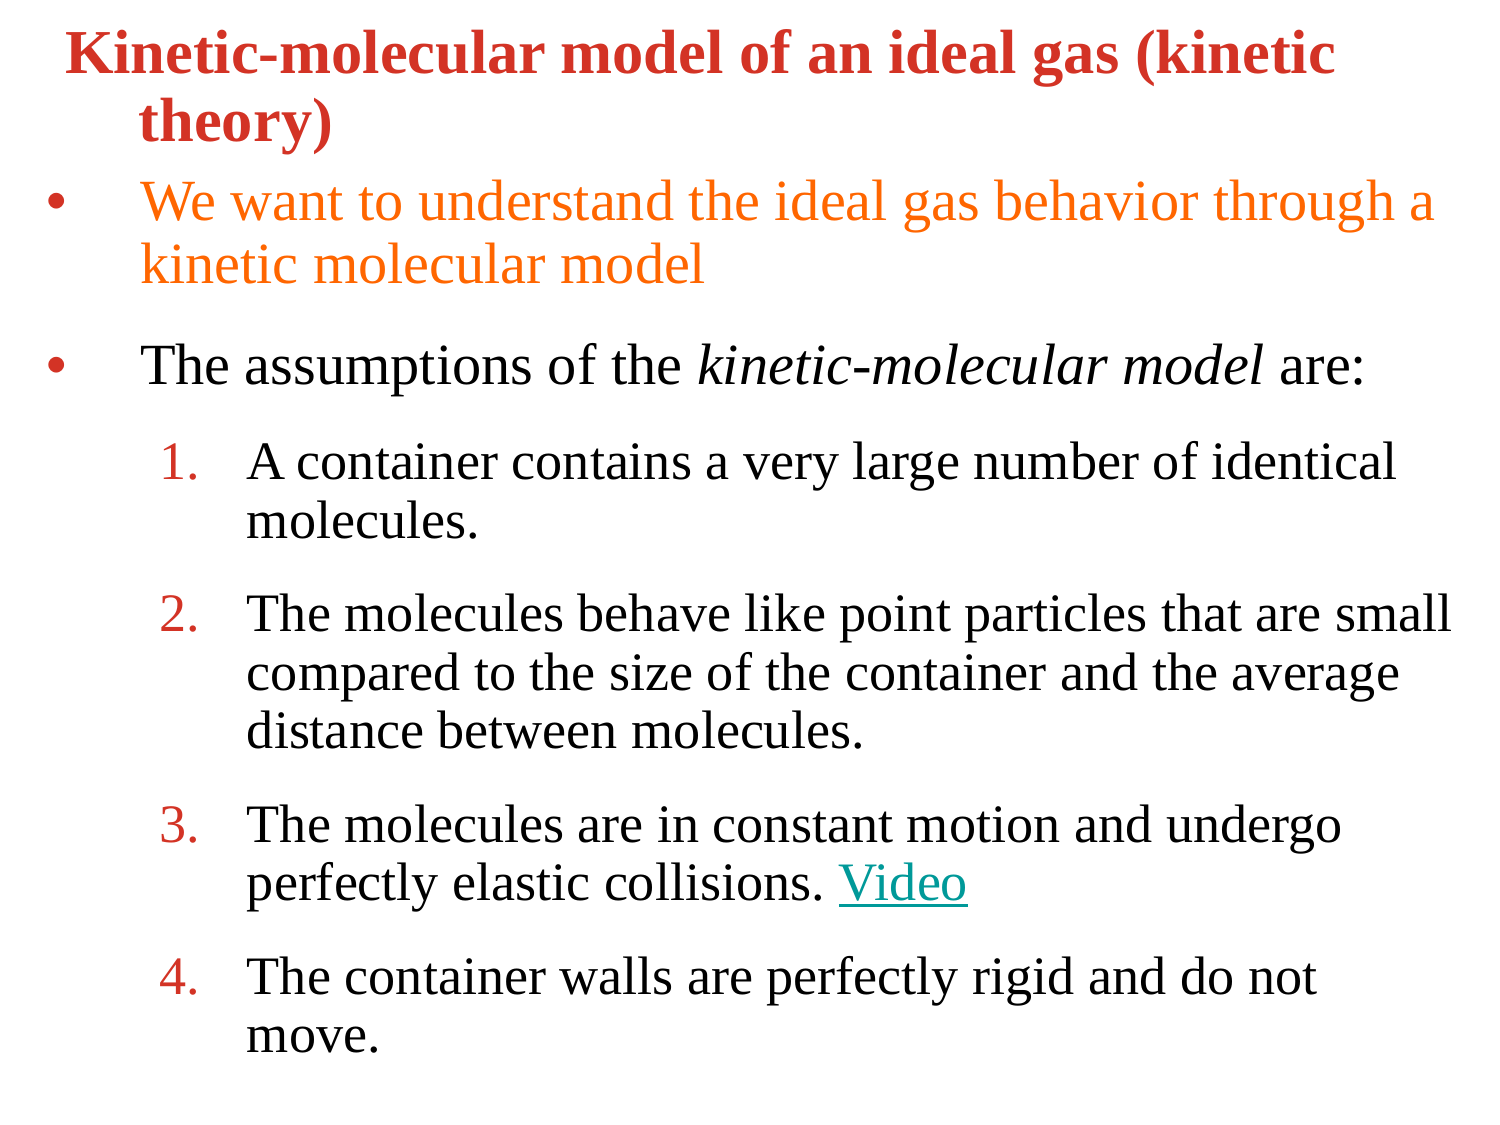

# Kinetic-molecular model of an ideal gas (kinetic theory)
We want to understand the ideal gas behavior through a kinetic molecular model
The assumptions of the kinetic-molecular model are:
A container contains a very large number of identical molecules.
The molecules behave like point particles that are small compared to the size of the container and the average distance between molecules.
The molecules are in constant motion and undergo perfectly elastic collisions. Video
The container walls are perfectly rigid and do not move.